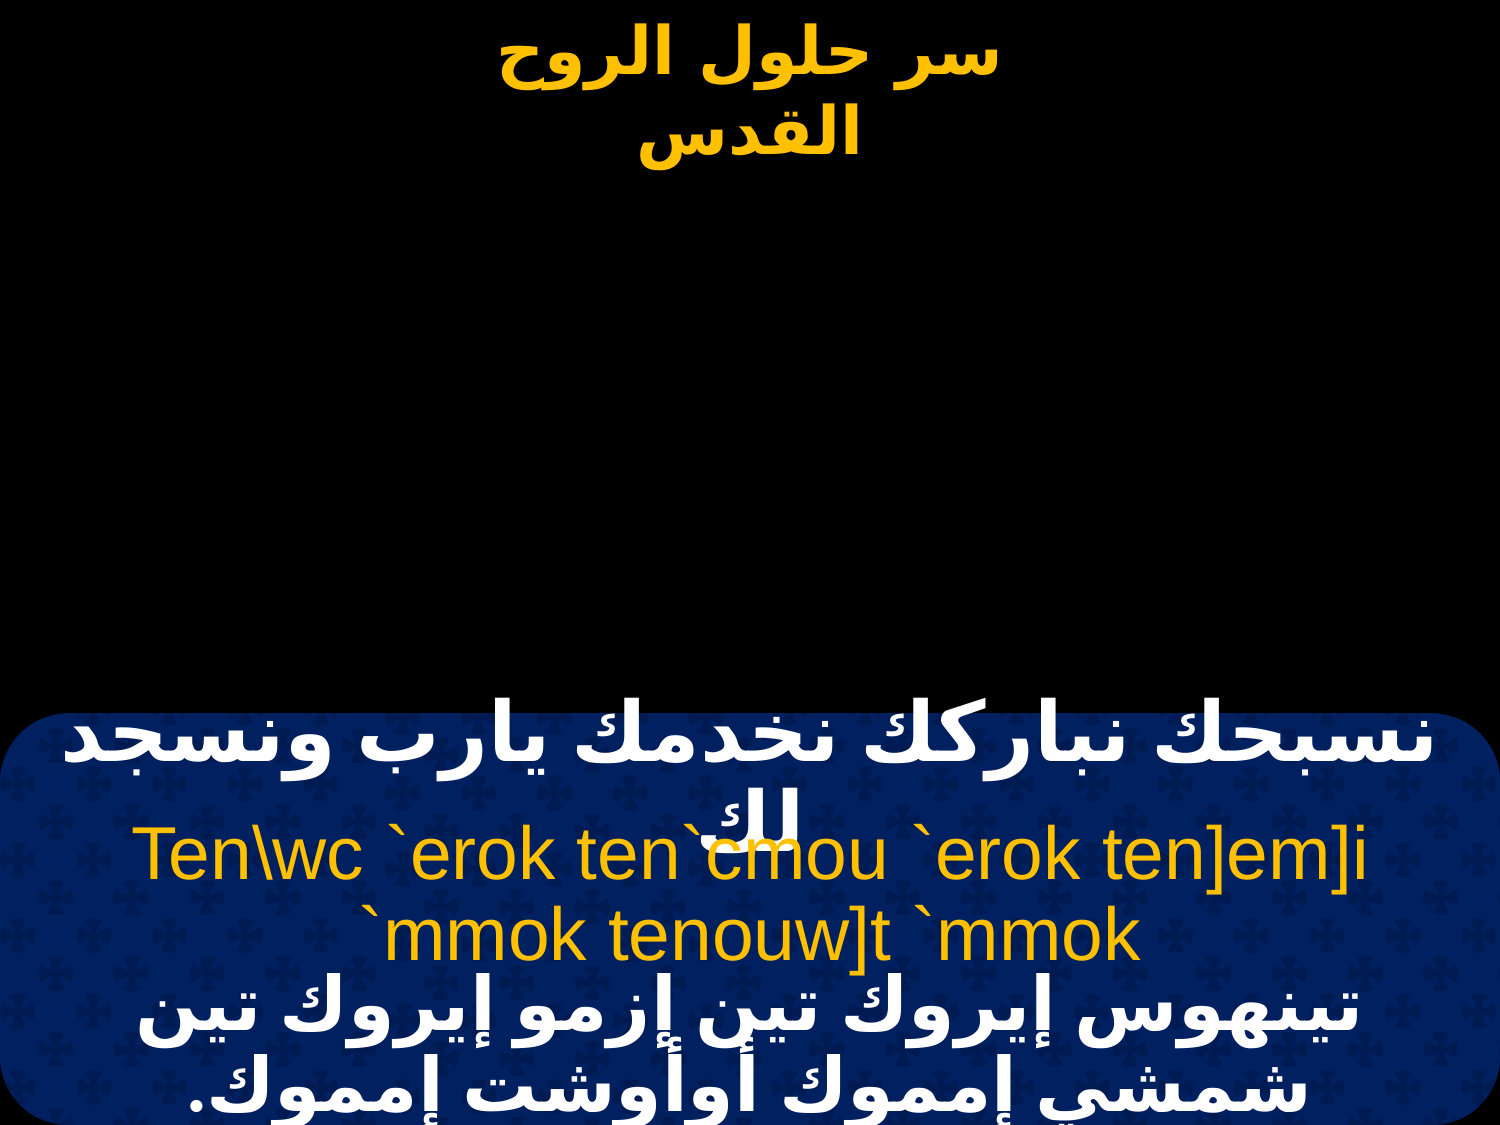

# نسبحك نباركك نخدمك يارب ونسجد لك
Ten\wc `erok ten`cmou `erok ten]em]i `mmok tenouw]t `mmok
تينهوس إيروك تين إزمو إيروك تين شمشي إمموك أوأوشت إمموك.